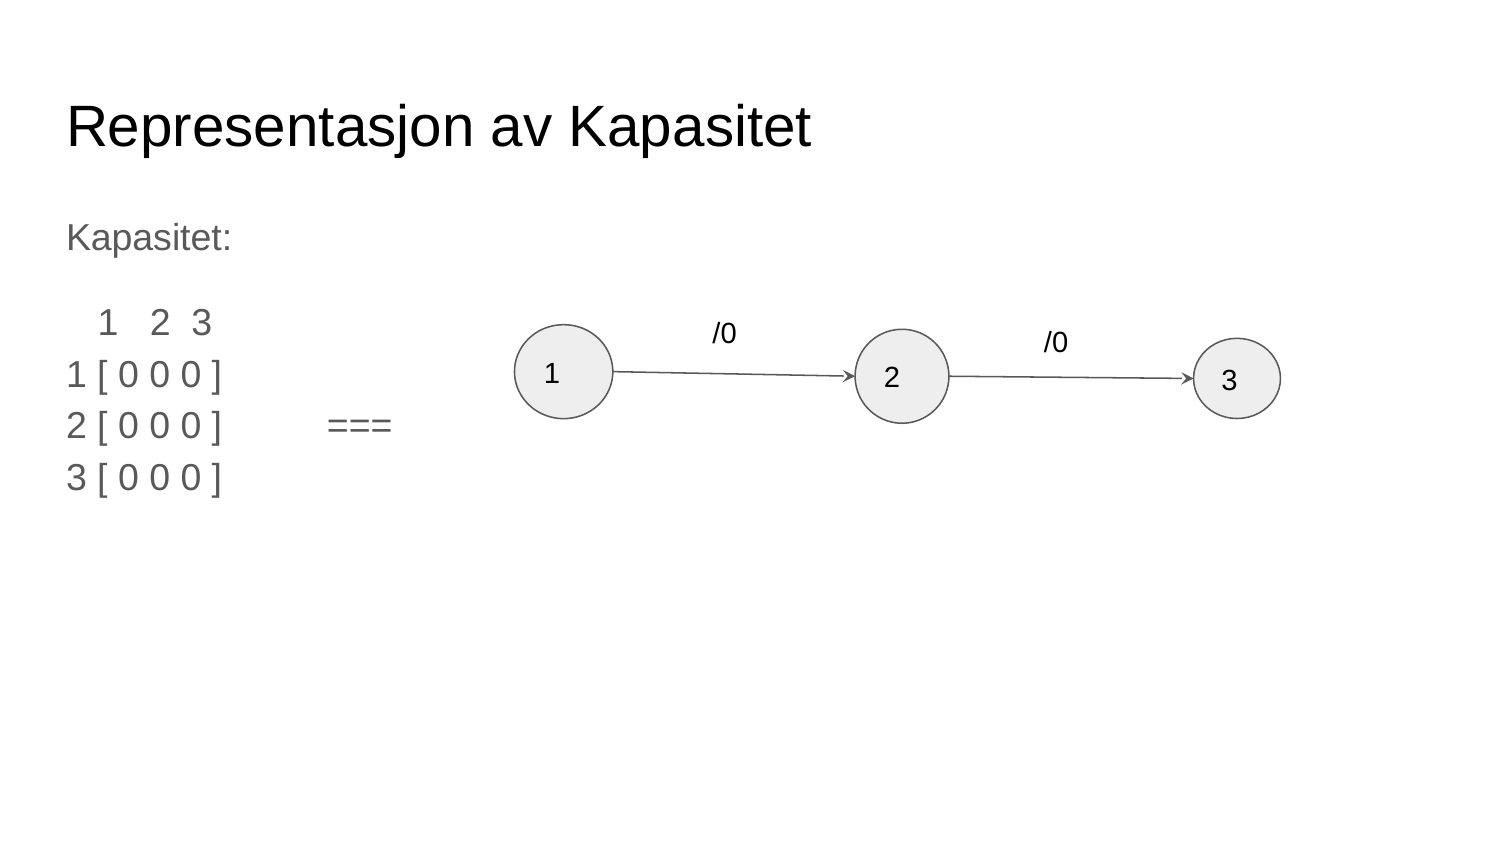

# Representasjon av Kapasitet
Kapasitet:
   1   2  3
1 [ 0 0 0 ]
2 [ 0 0 0 ]          ===
3 [ 0 0 0 ]

/0
/0
1
2
3